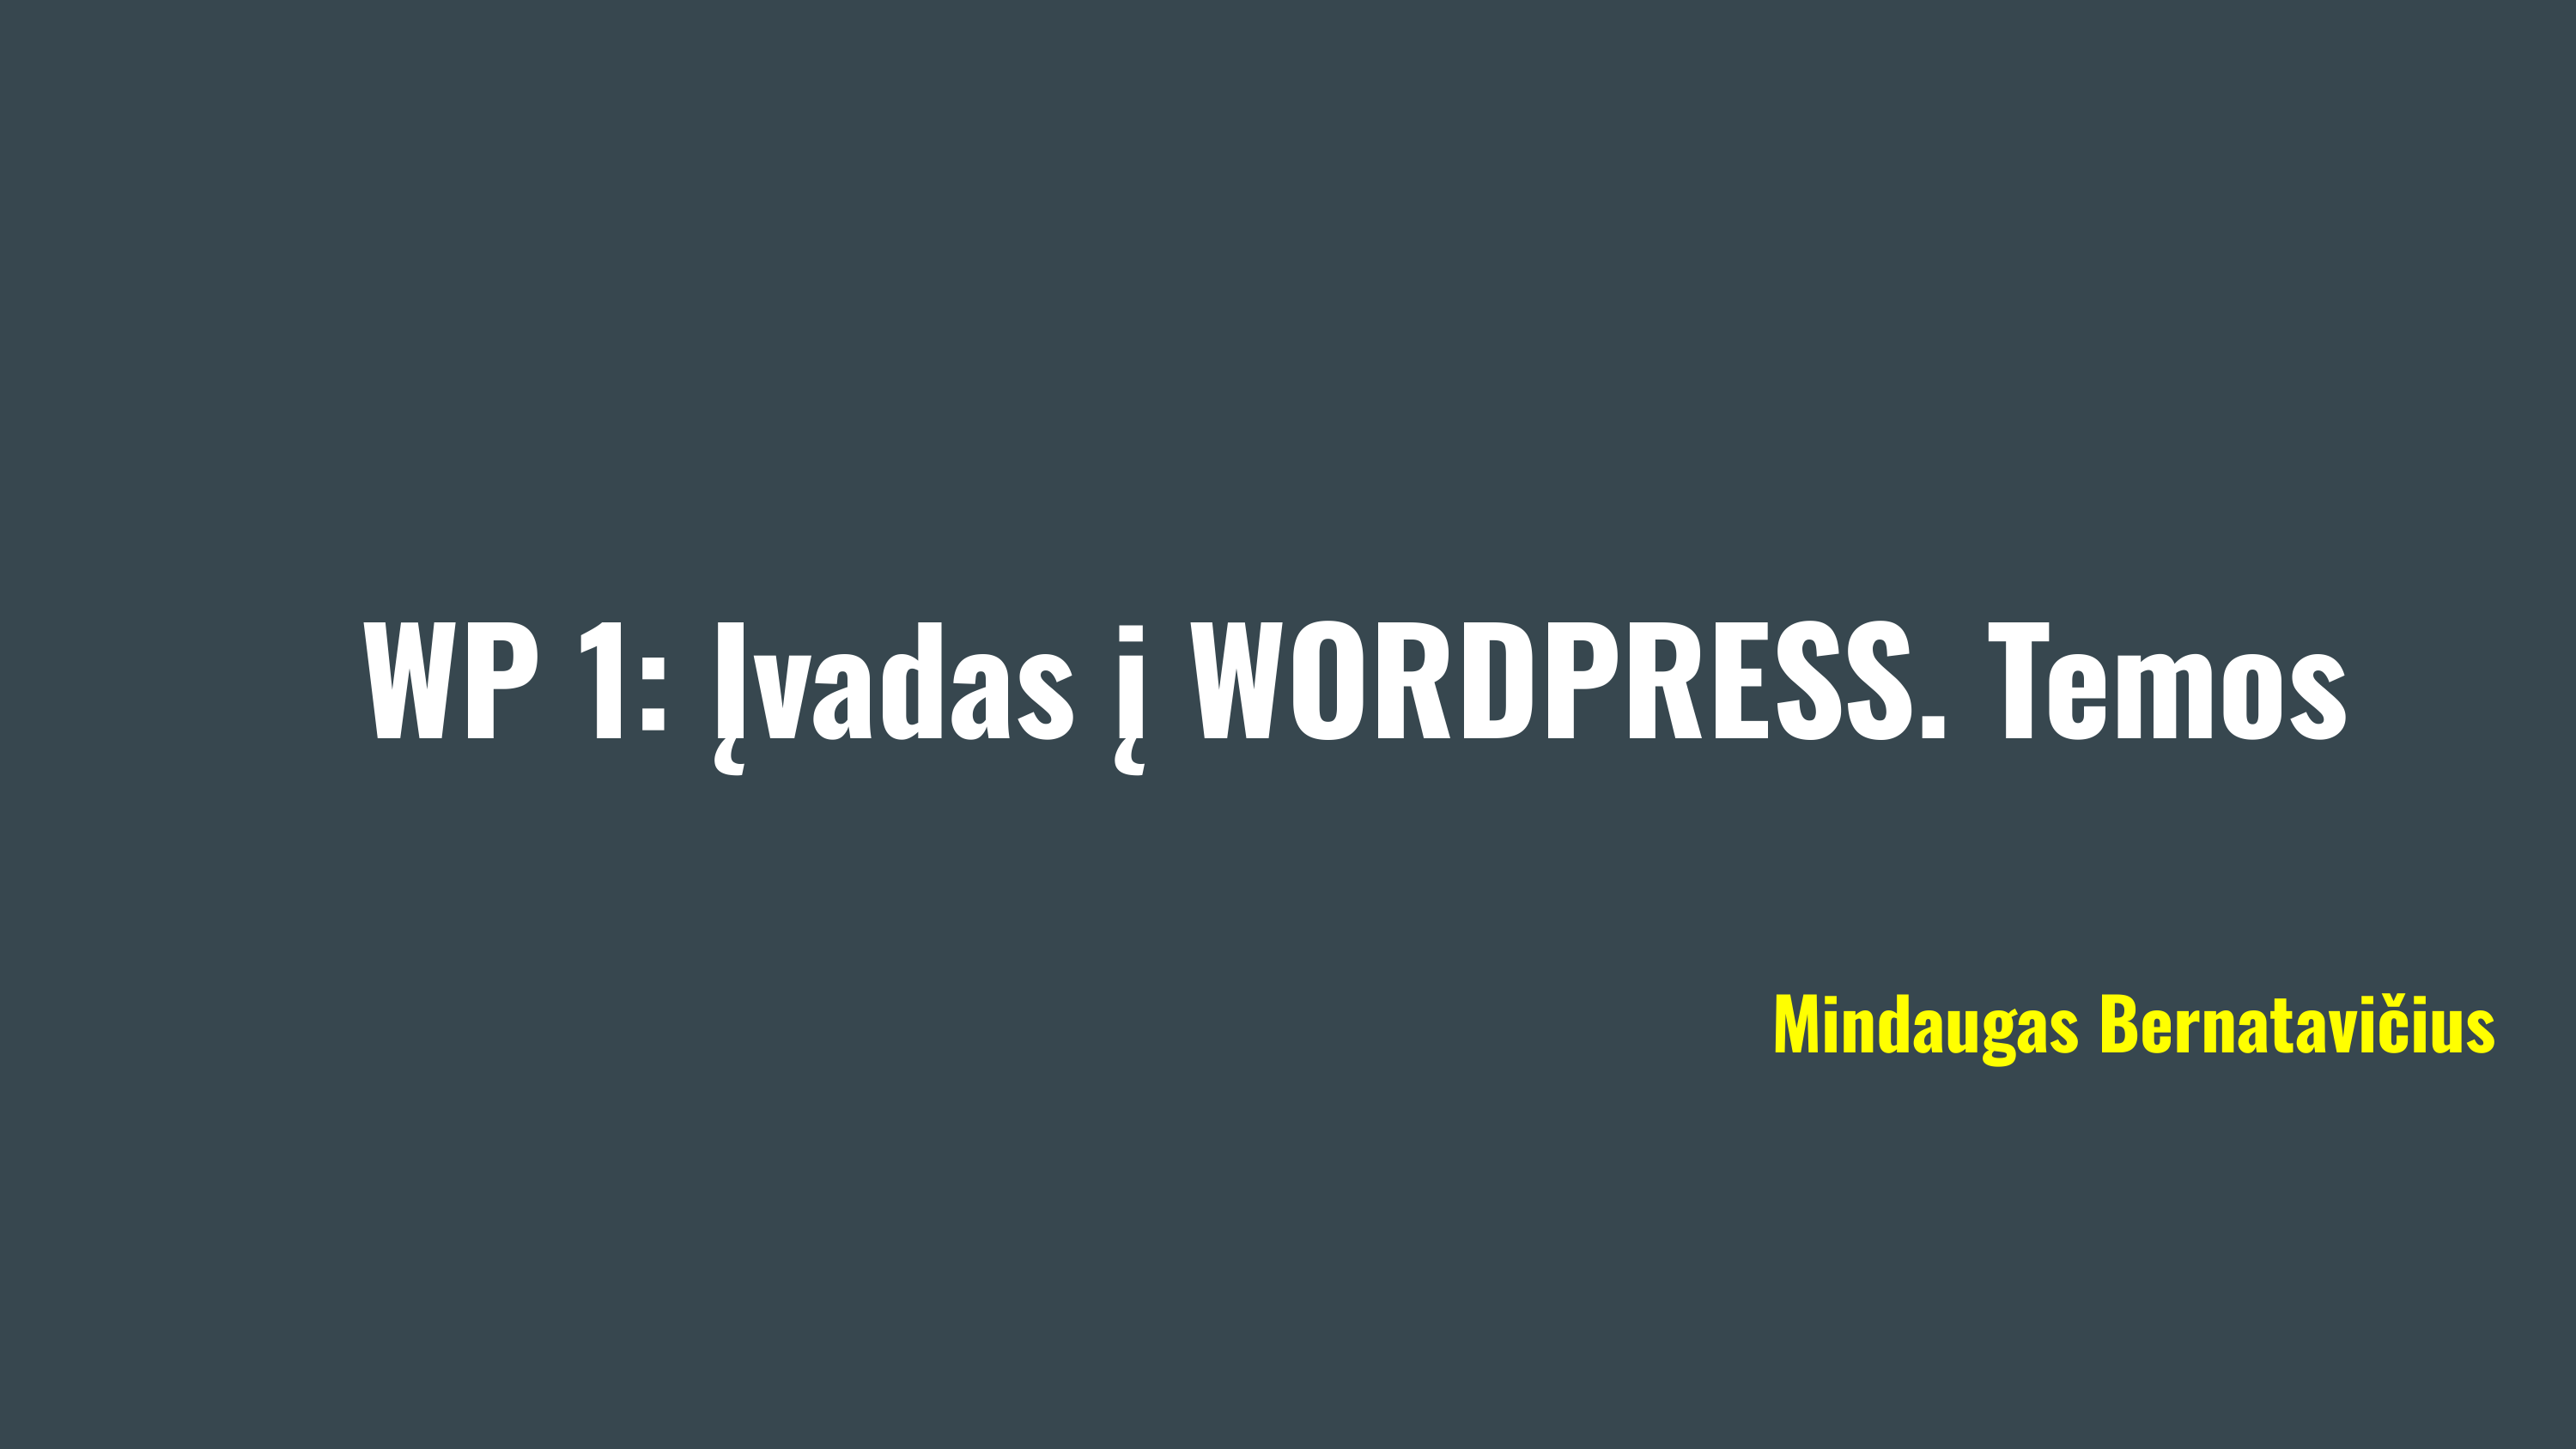

WP 1: Įvadas į WORDPRESS. Temos

Mindaugas Bernatavičius